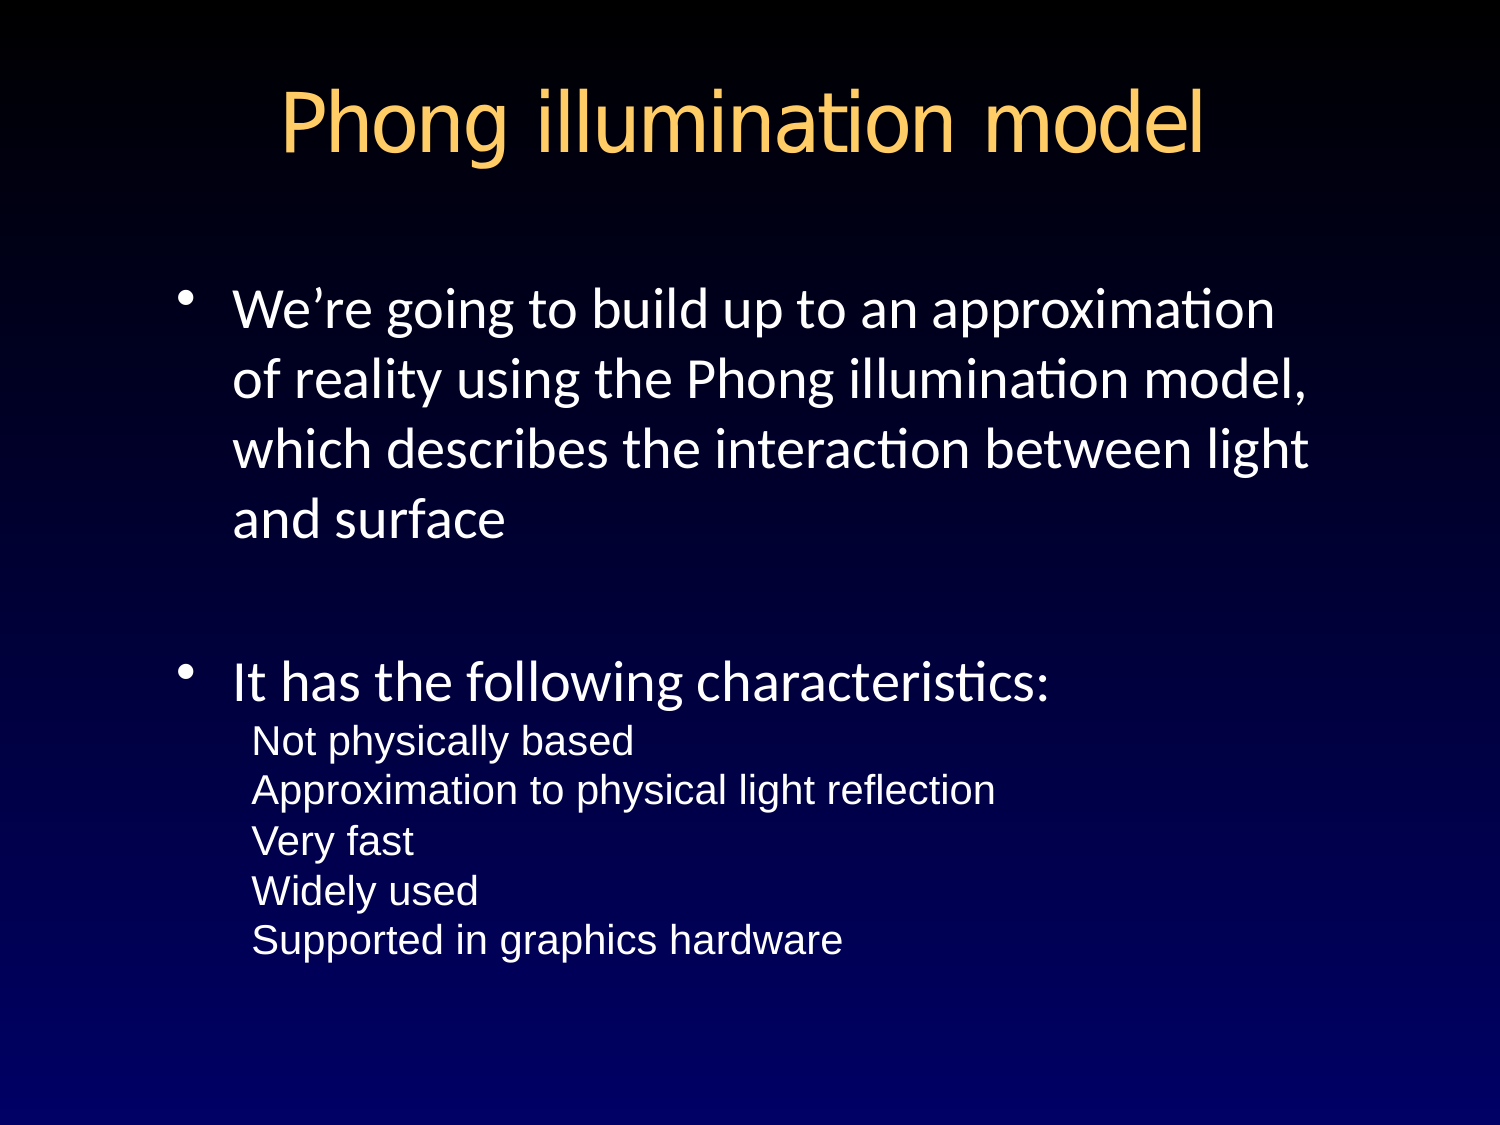

Phong illumination model
We’re going to build up to an approximation of reality using the Phong illumination model, which describes the interaction between light and surface

It has the following characteristics:
Not physically based
Approximation to physical light reflection
Very fast
Widely used
Supported in graphics hardware